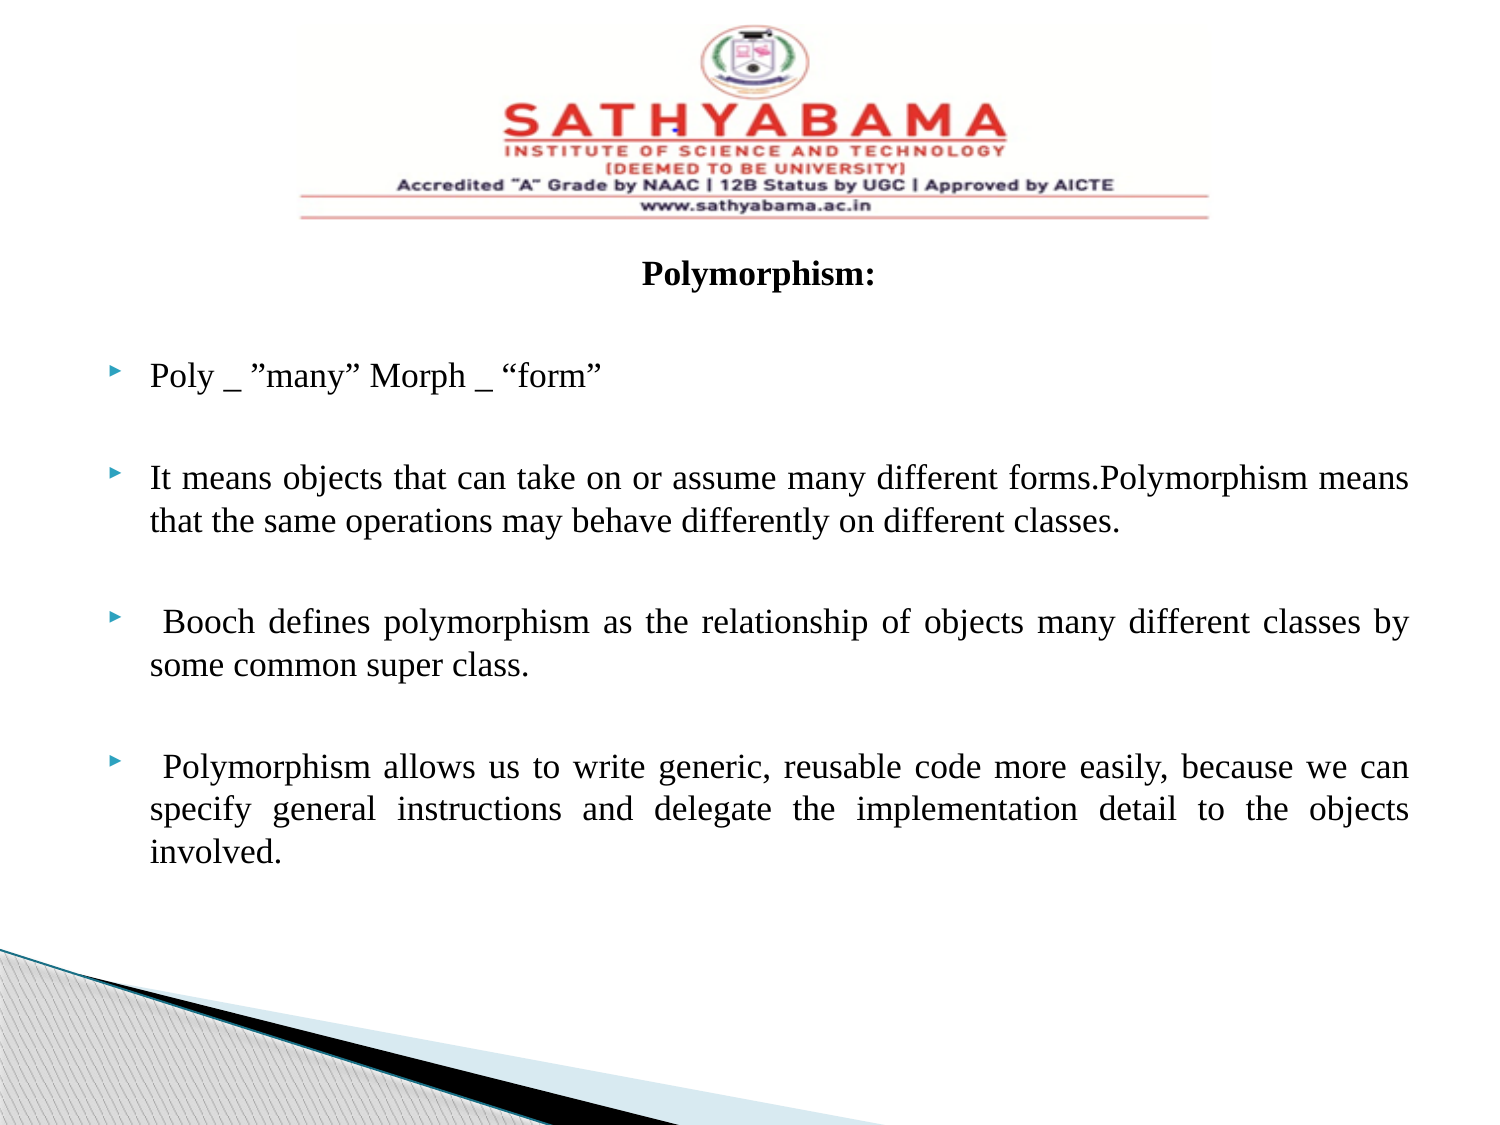

#
Polymorphism:

Poly _ ”many” Morph _ “form”

It means objects that can take on or assume many different forms.Polymorphism means that the same operations may behave differently on different classes.

 Booch defines polymorphism as the relationship of objects many different classes by some common super class.

 Polymorphism allows us to write generic, reusable code more easily, because we can specify general instructions and delegate the implementation detail to the objects involved.